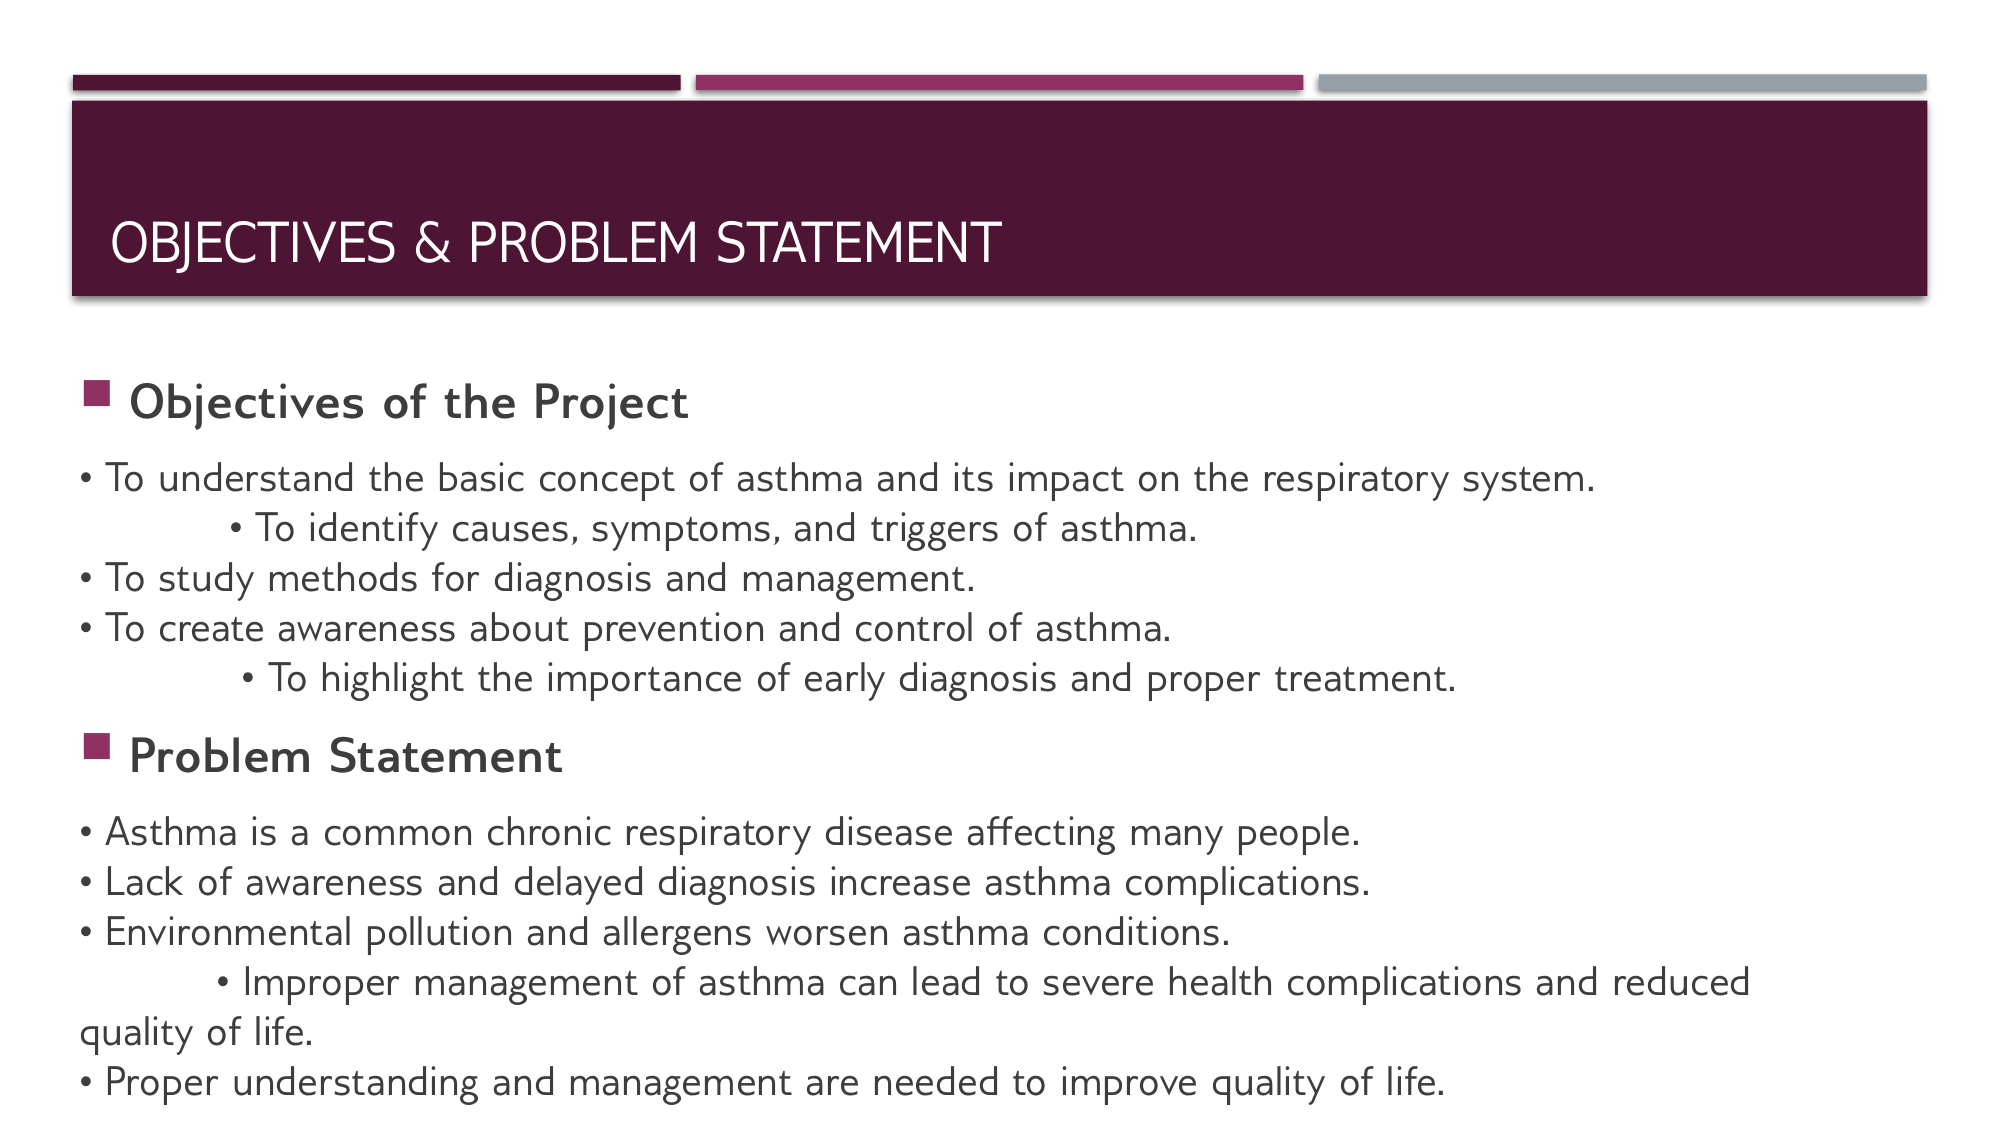

# Objectives & problem statement
Objectives of the Project
• To understand the basic concept of asthma and its impact on the respiratory system.                                 • To identify causes, symptoms, and triggers of asthma.
• To study methods for diagnosis and management.
• To create awareness about prevention and control of asthma.                                                                    • To highlight the importance of early diagnosis and proper treatment.
Problem Statement
• Asthma is a common chronic respiratory disease affecting many people.
• Lack of awareness and delayed diagnosis increase asthma complications.
• Environmental pollution and allergens worsen asthma conditions.                                                              • Improper management of asthma can lead to severe health complications and reduced quality of life.
• Proper understanding and management are needed to improve quality of life.